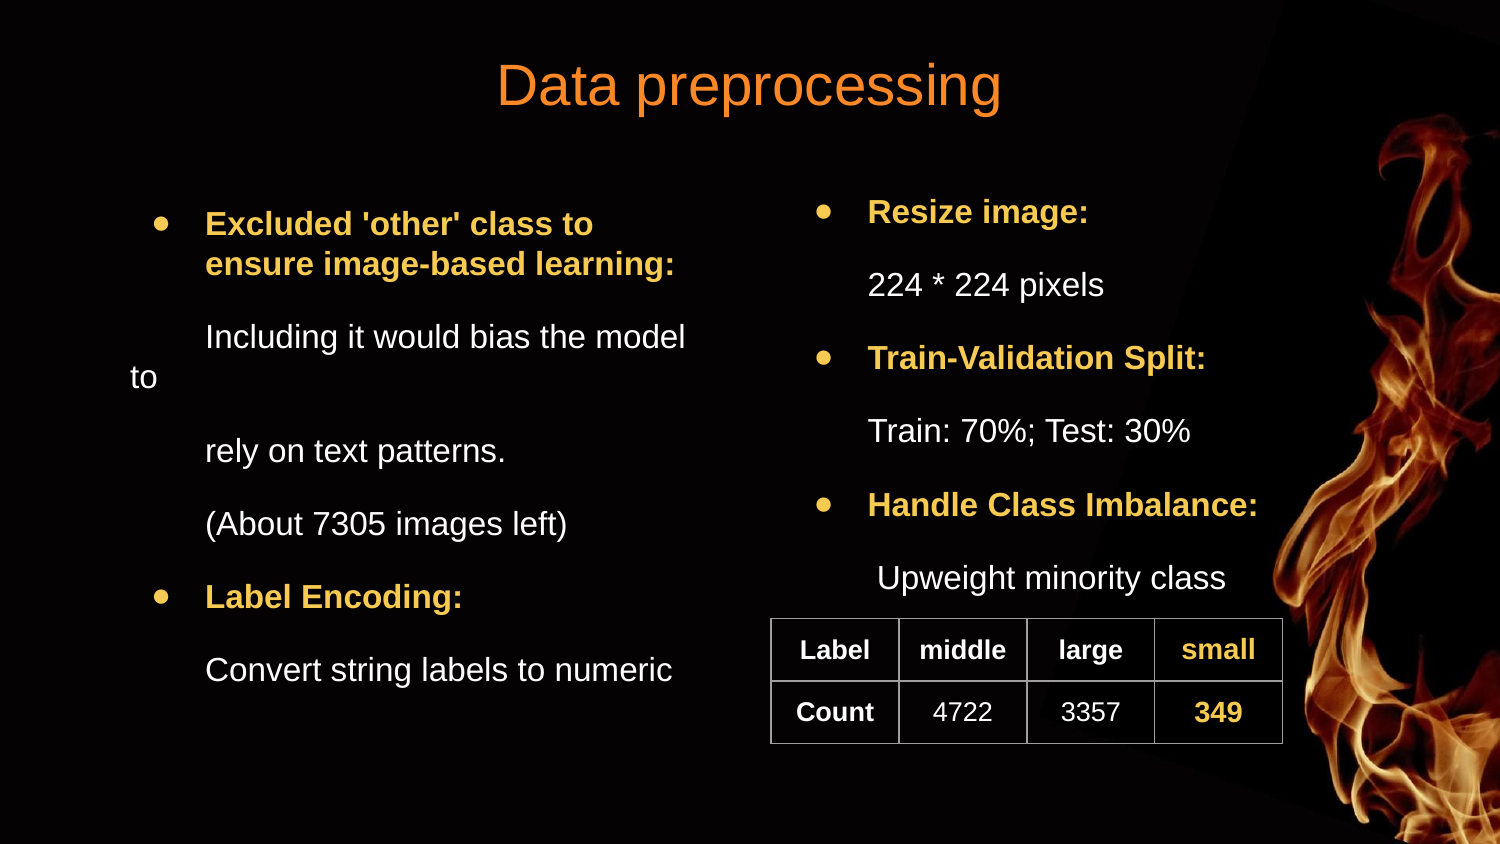

# Data preprocessing
Resize image:
224 * 224 pixels
Train-Validation Split:
Train: 70%; Test: 30%
Handle Class Imbalance:
 Upweight minority class
Excluded 'other' class to ensure image-based learning:
Including it would bias the model to
rely on text patterns.
(About 7305 images left)
Label Encoding:
Convert string labels to numeric
| Label | middle | large | small |
| --- | --- | --- | --- |
| Count | 4722 | 3357 | 349 |